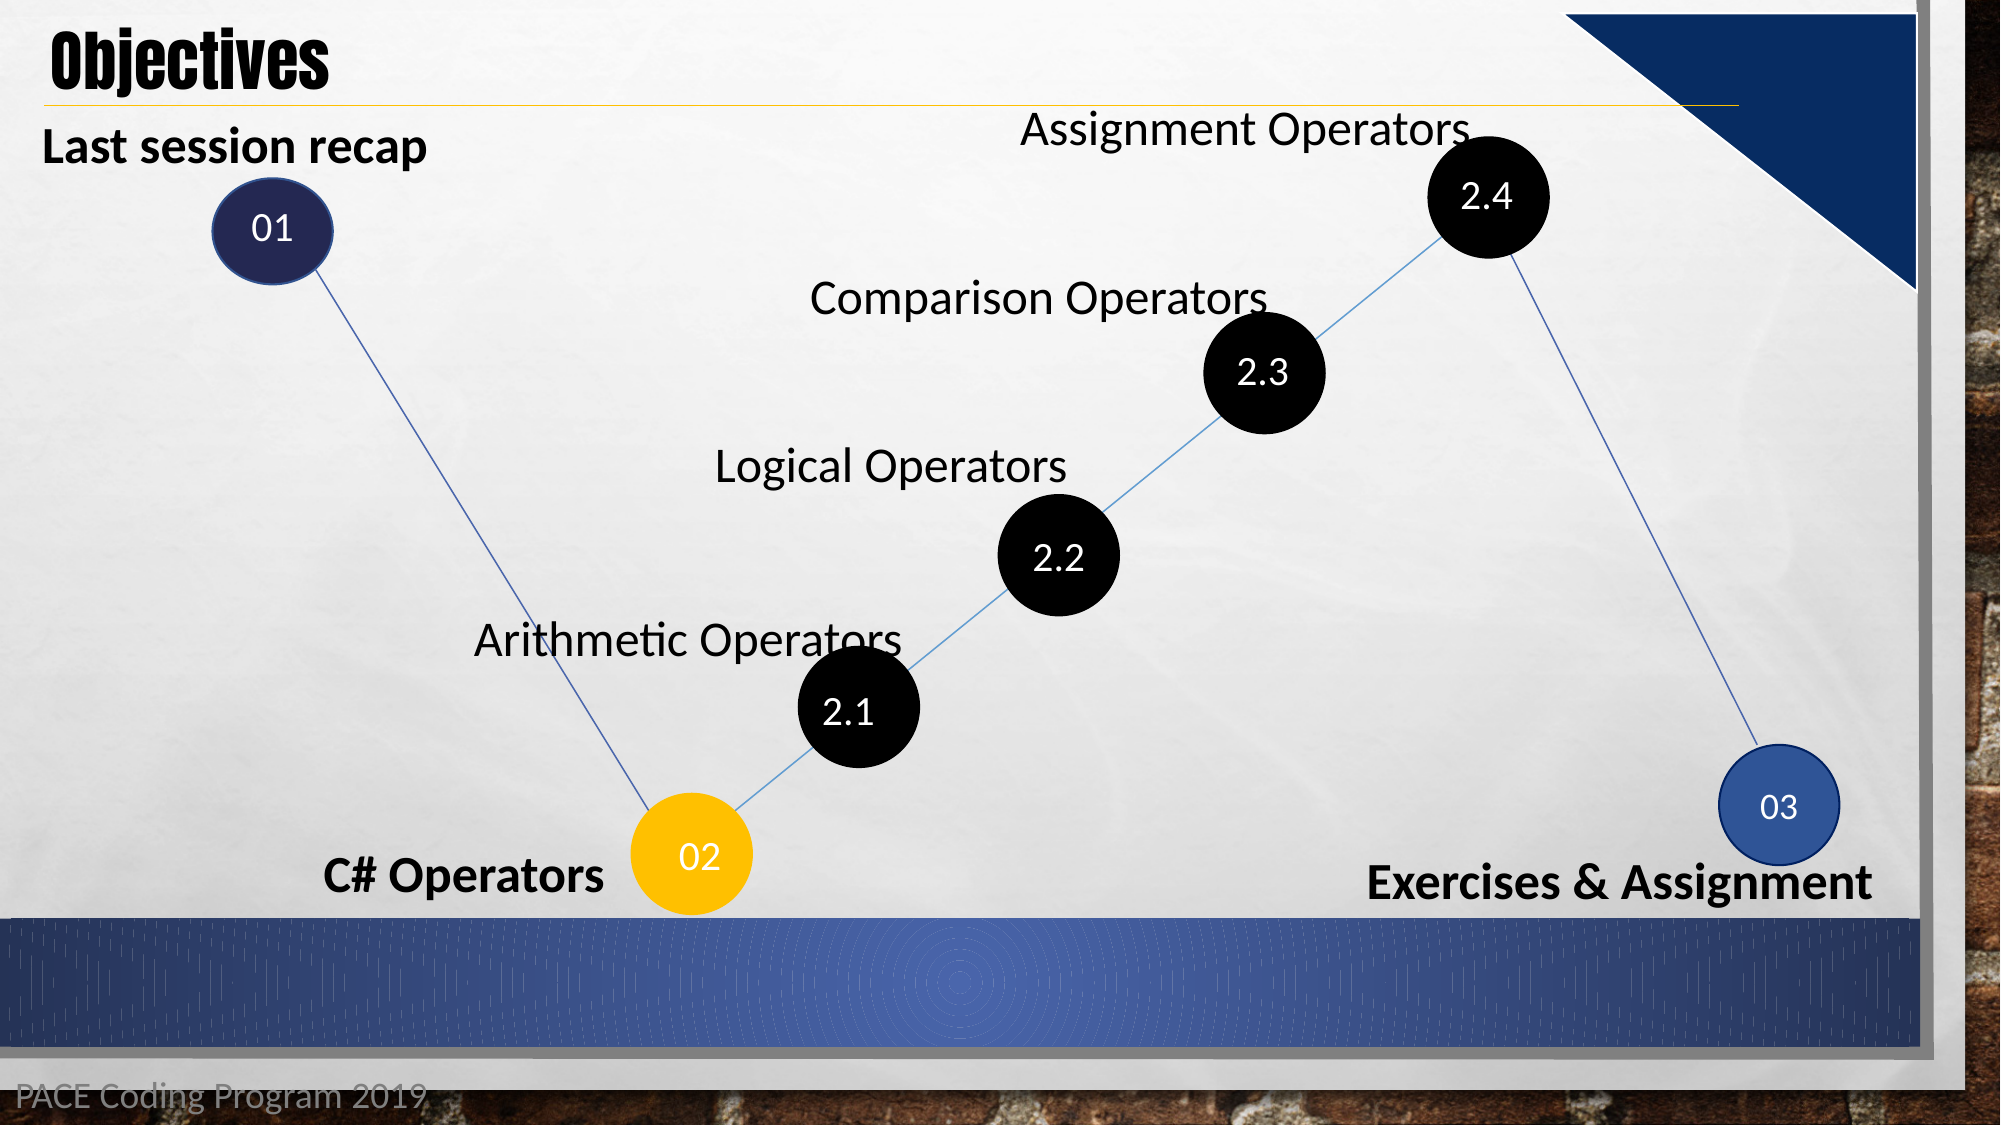

Objectives
Assignment Operators
Last session recap

2.4

01
Comparison Operators

2.3
Logical Operators

2.2
Arithmetic Operators

2.1

03

02
C# Operators
Exercises & Assignment
PACE Coding Program 2019